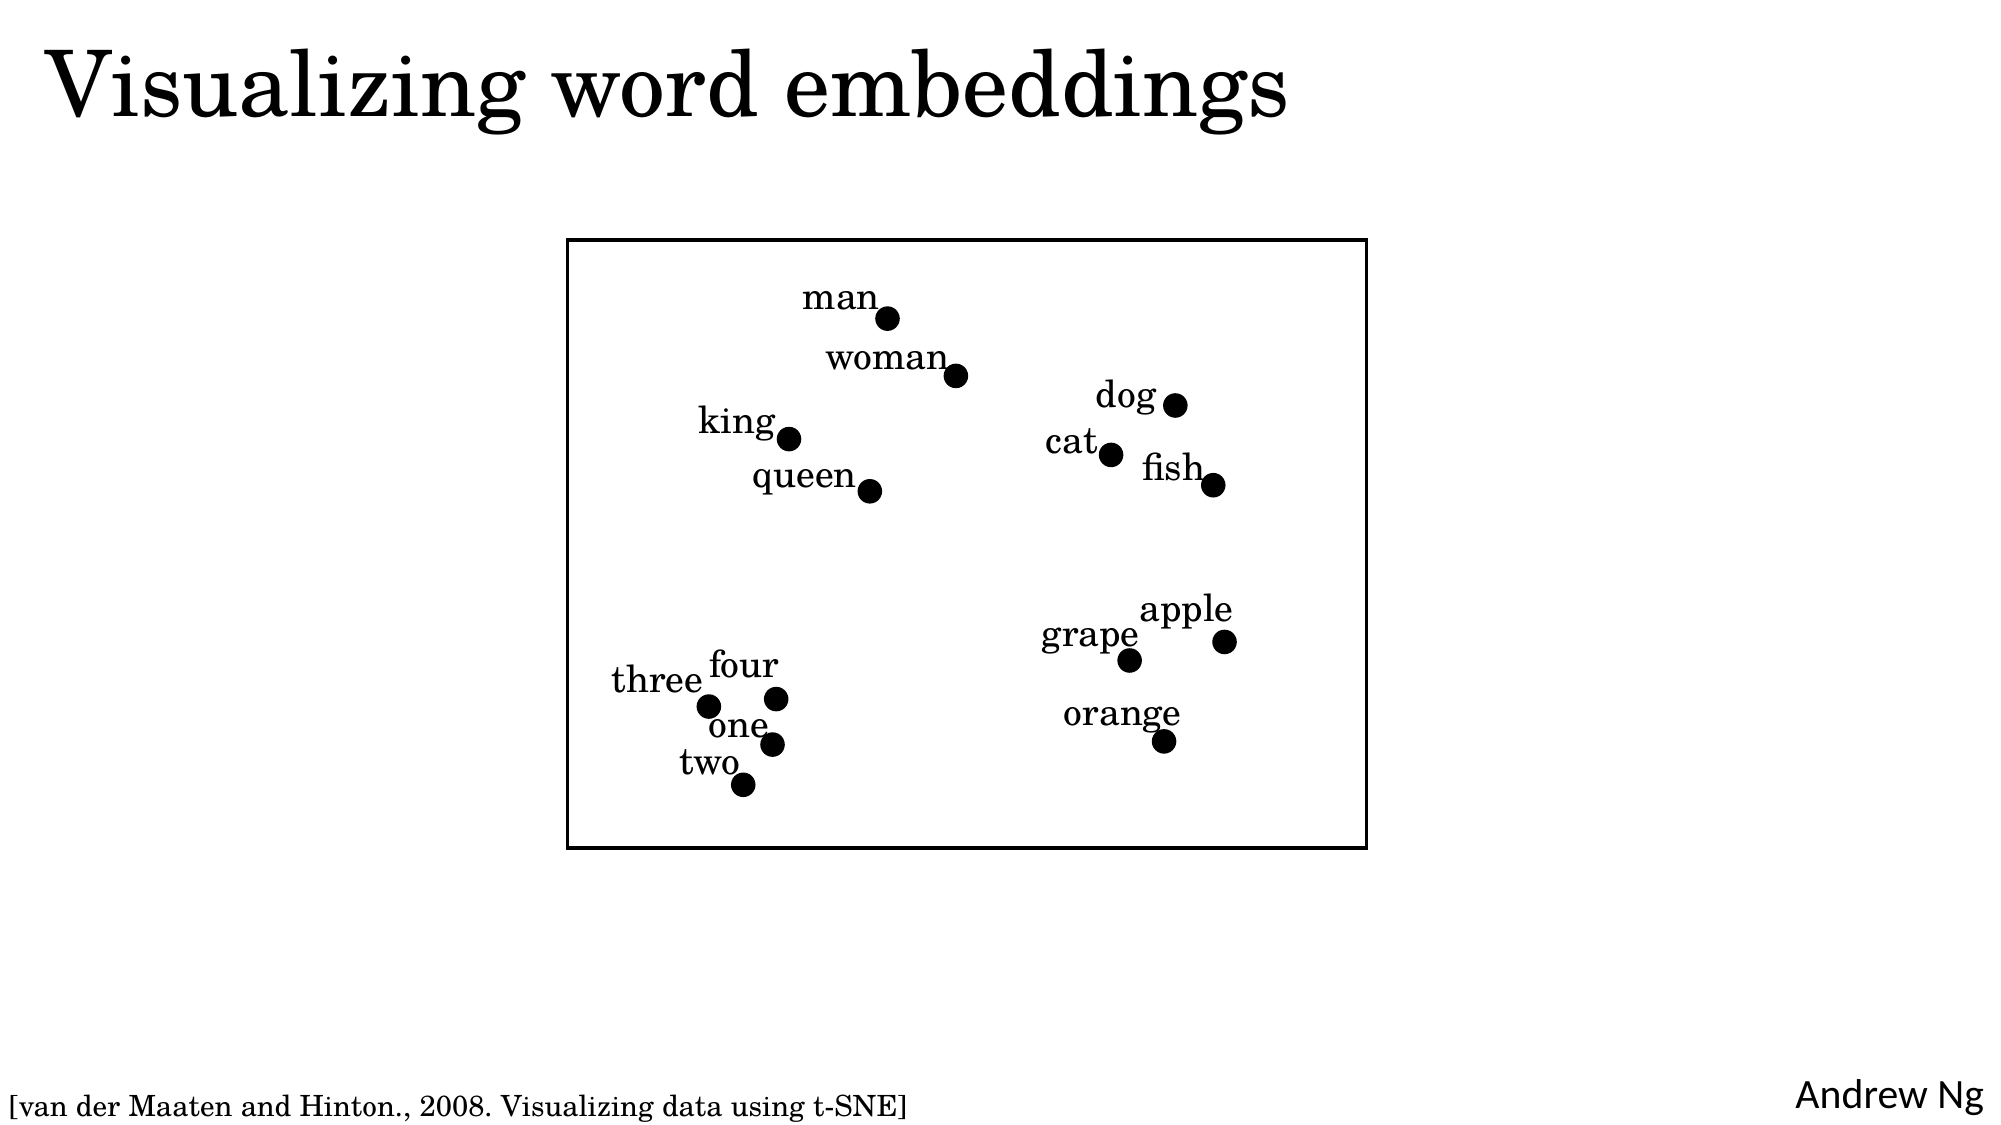

# Visualizing word embeddings

man

woman

king

queen

dog

cat

fish

apple

grape

orange

four

three

one

two

[van der Maaten and Hinton., 2008. Visualizing data using t-SNE]